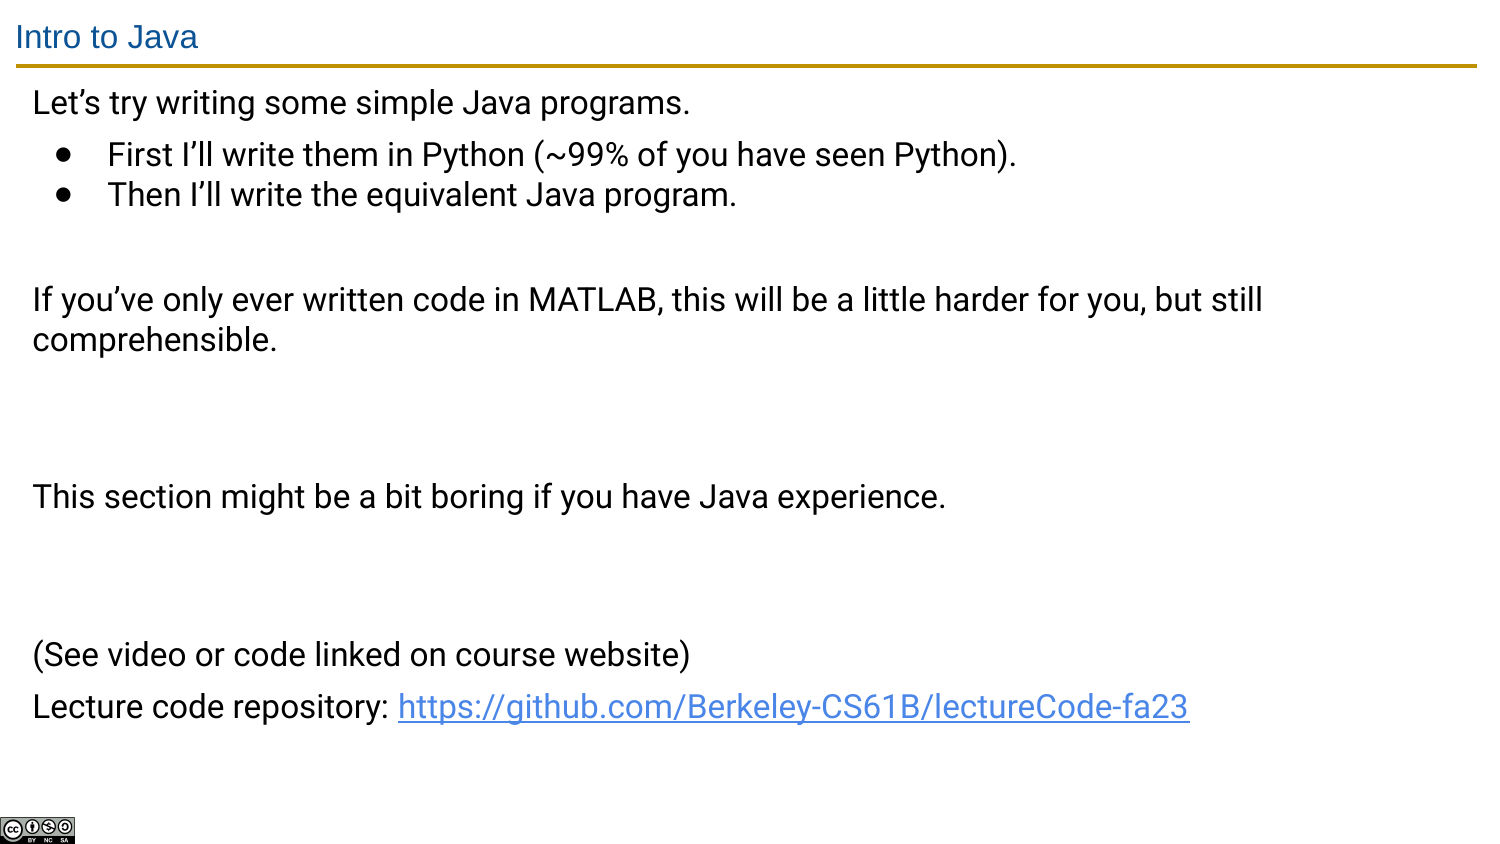

# Intro to Java
Let’s try writing some simple Java programs.
First I’ll write them in Python (~99% of you have seen Python).
Then I’ll write the equivalent Java program.

If you’ve only ever written code in MATLAB, this will be a little harder for you, but still comprehensible.

This section might be a bit boring if you have Java experience.

(See video or code linked on course website)
Lecture code repository: https://github.com/Berkeley-CS61B/lectureCode-fa23